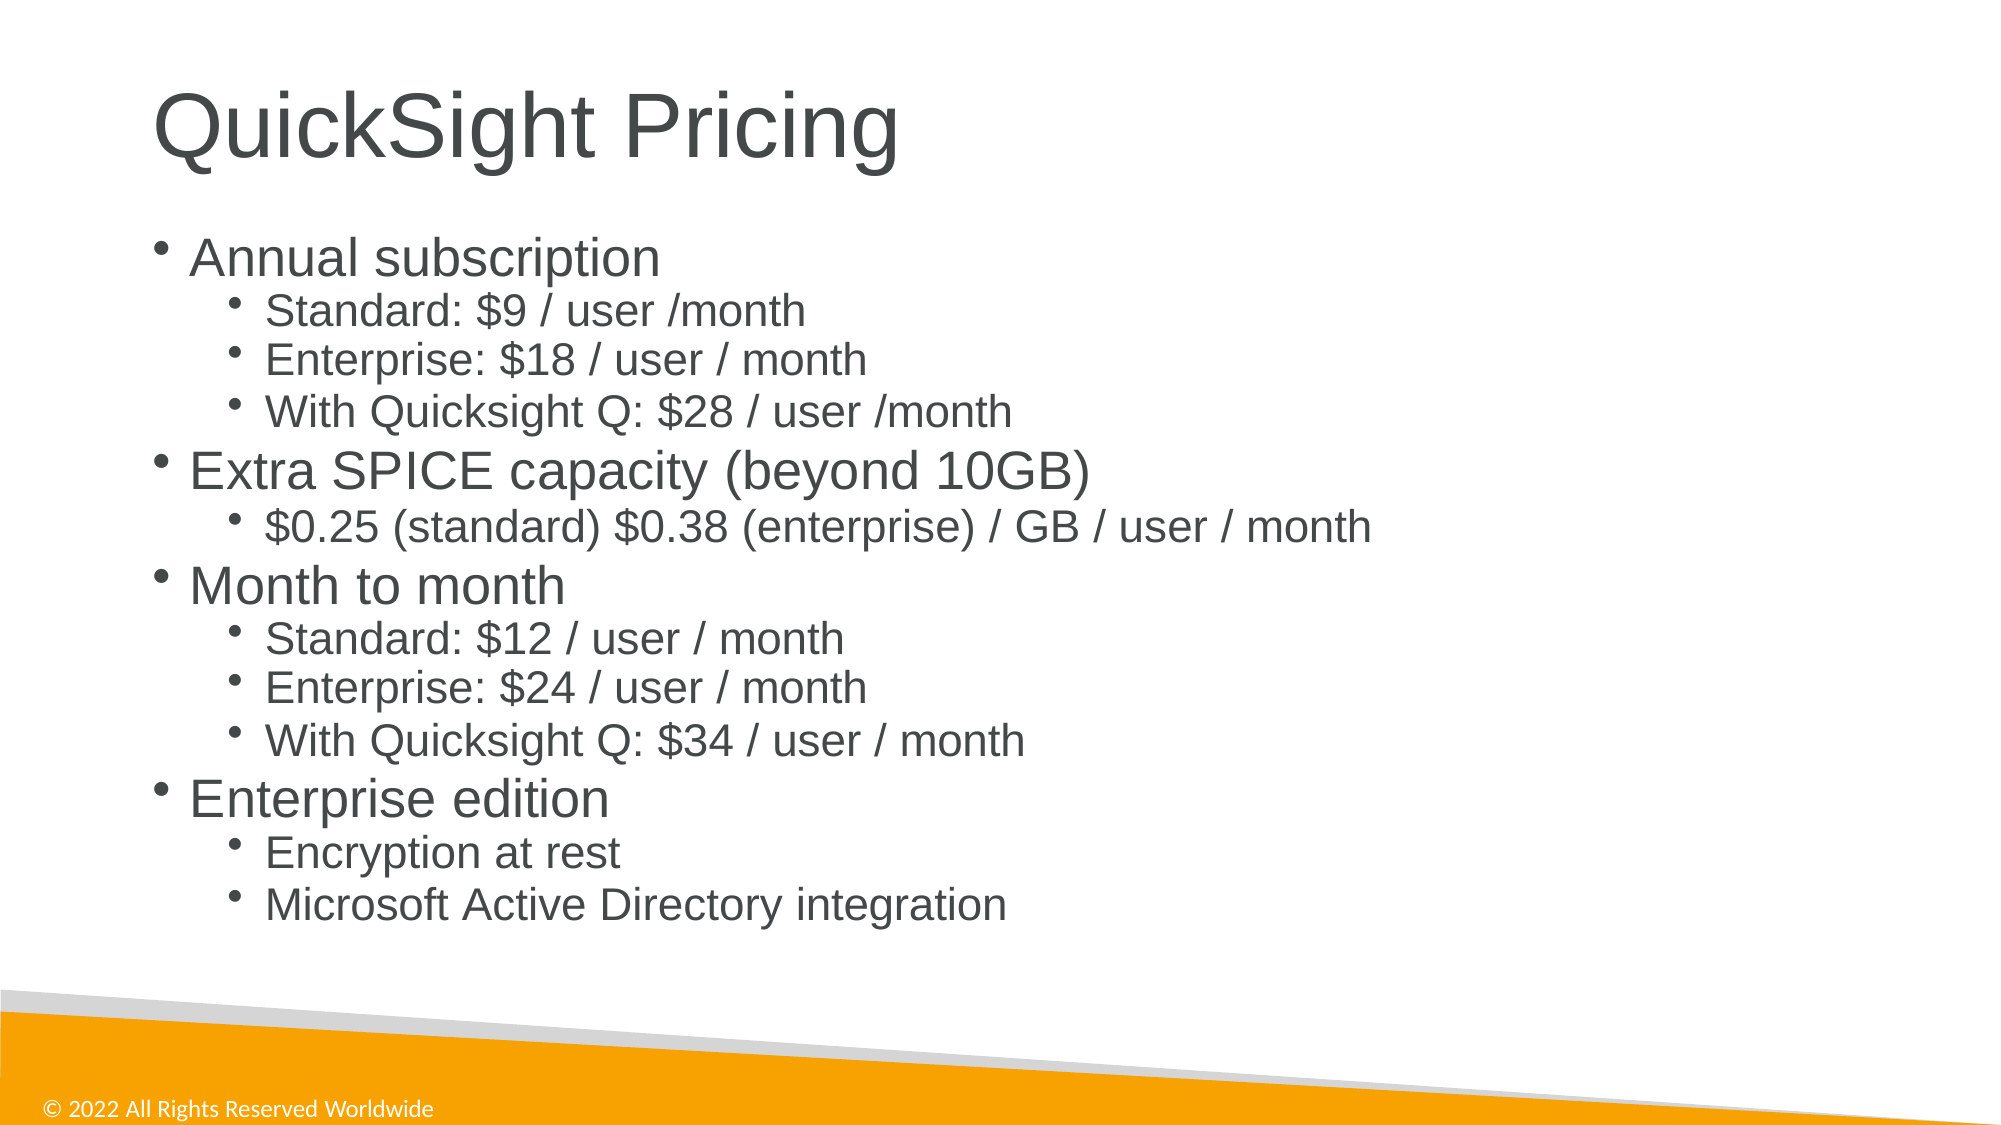

# QuickSight Pricing
Annual subscription
Standard: $9 / user /month
Enterprise: $18 / user / month
With Quicksight Q: $28 / user /month
Extra SPICE capacity (beyond 10GB)
$0.25 (standard) $0.38 (enterprise) / GB / user / month
Month to month
Standard: $12 / user / month
Enterprise: $24 / user / month
With Quicksight Q: $34 / user / month
Enterprise edition
Encryption at rest
Microsoft Active Directory integration
© 2022 All Rights Reserved Worldwide